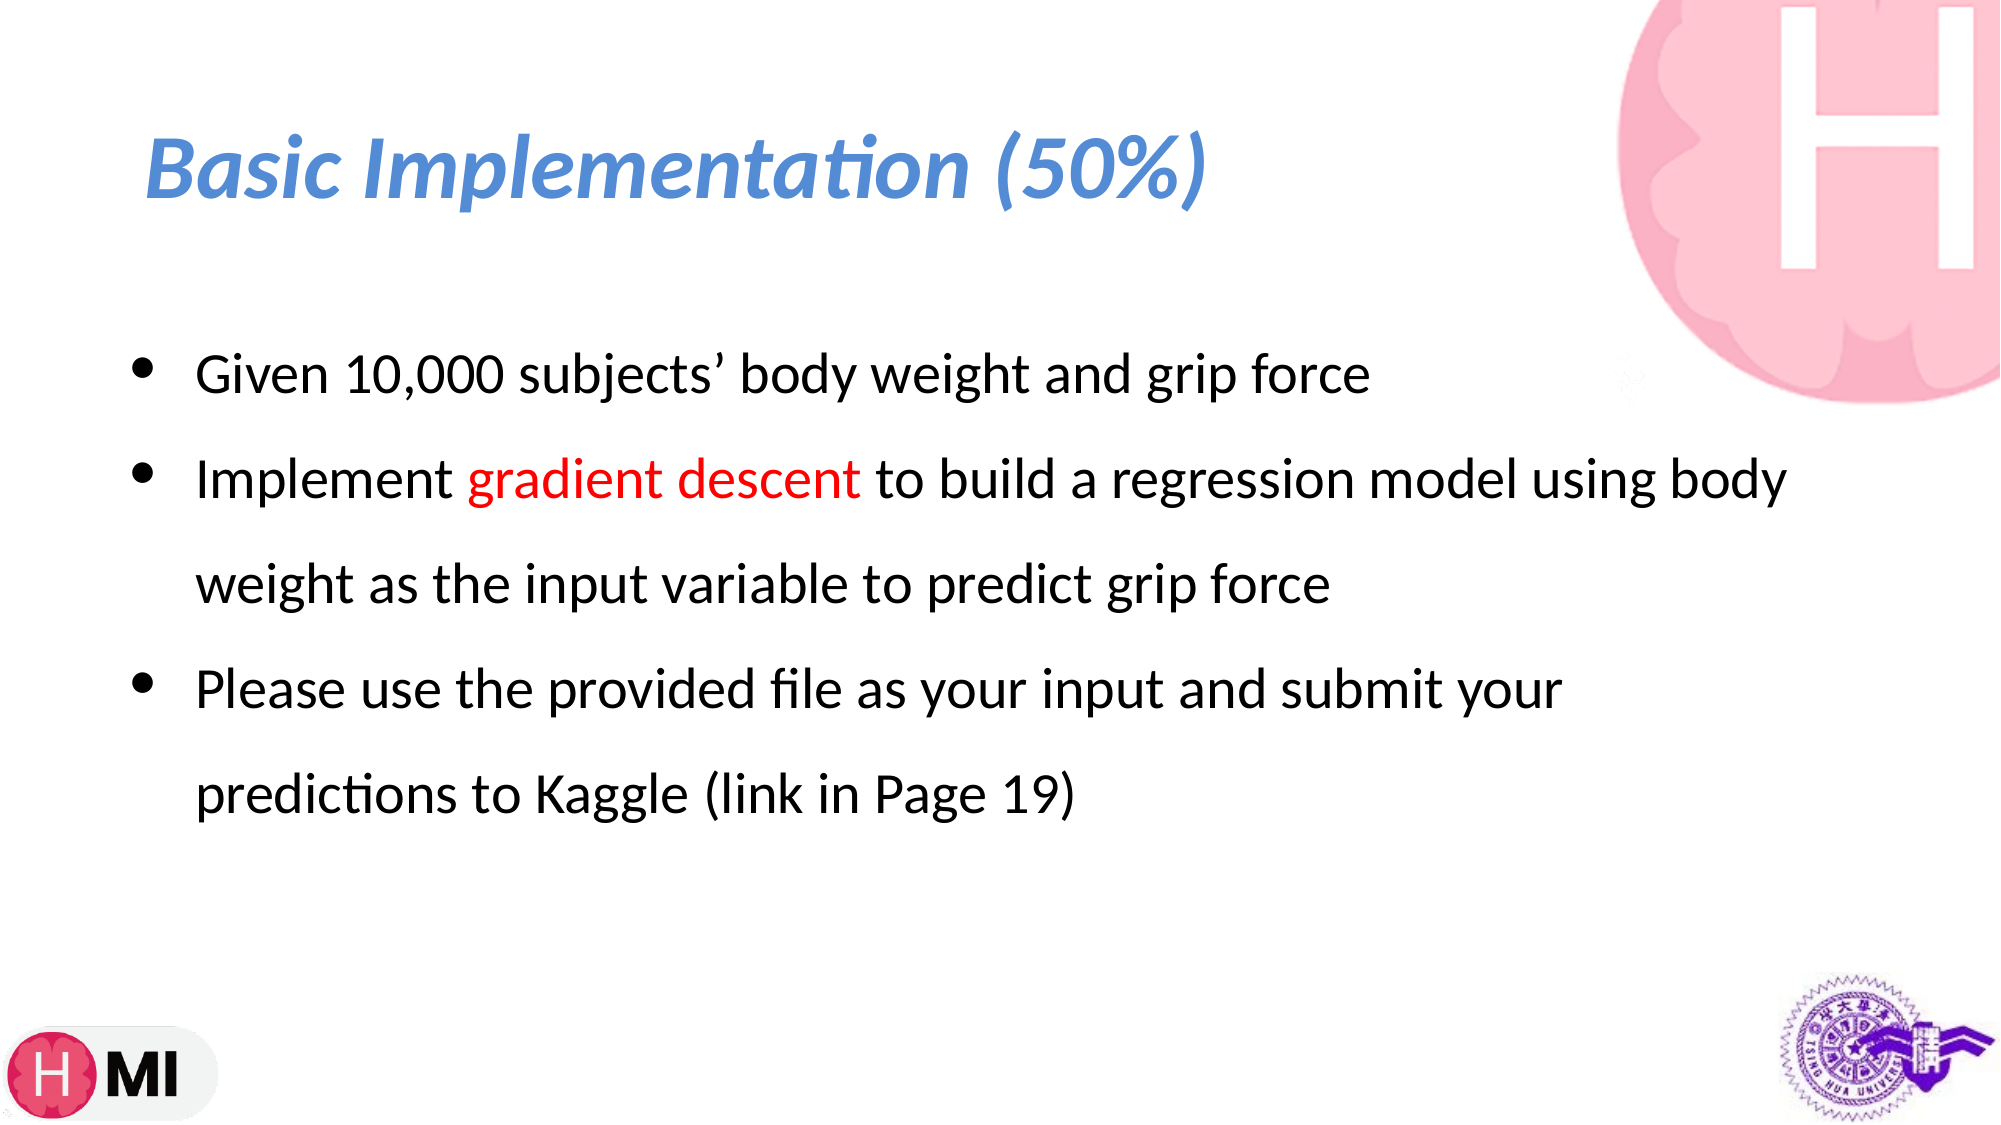

# Basic Implementation (50%)
Given 10,000 subjects’ body weight and grip force
Implement gradient descent to build a regression model using body weight as the input variable to predict grip force
Please use the provided file as your input and submit your predictions to Kaggle (link in Page 19)